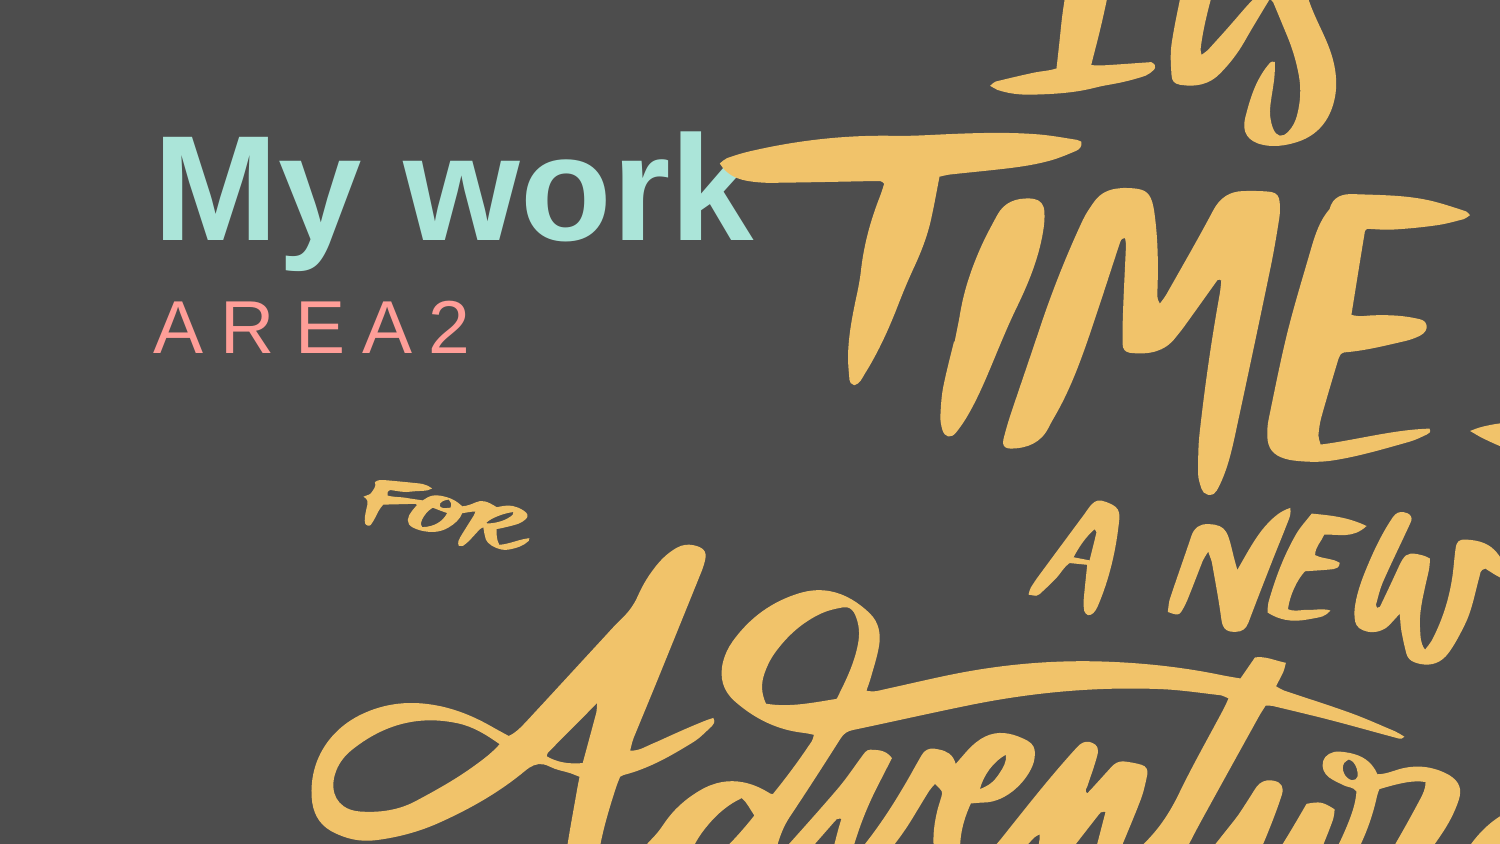

My work
# A R E A 2